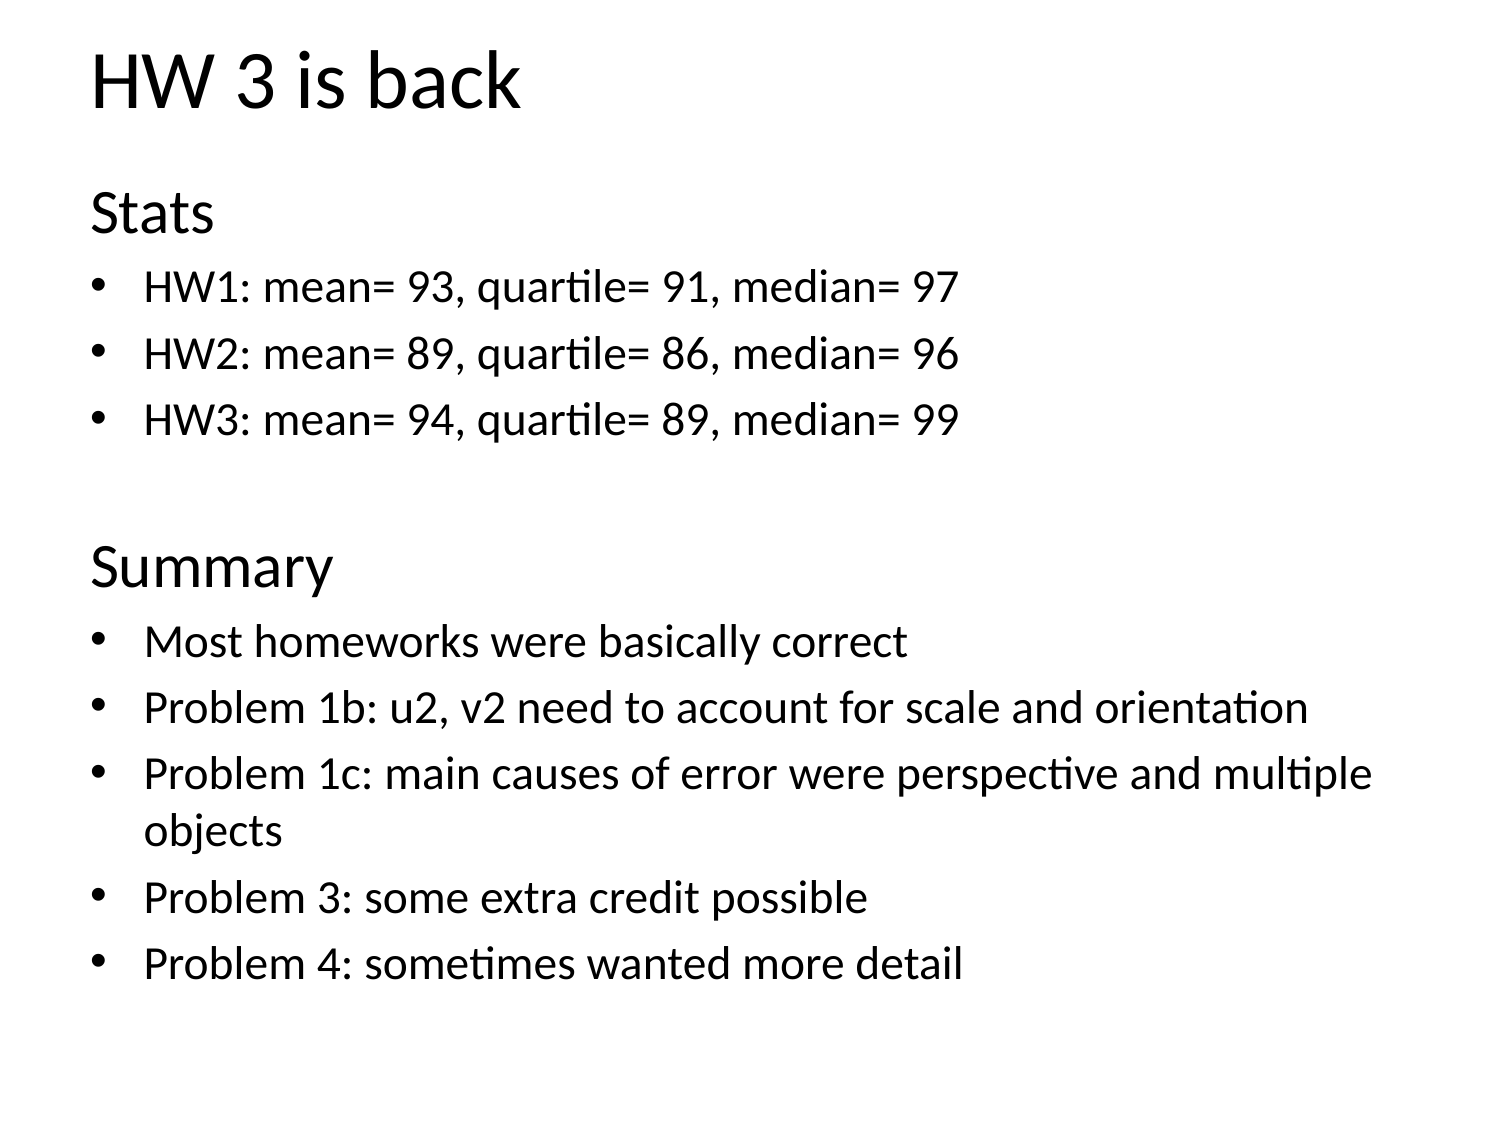

# HW 3 is back
Stats
HW1: mean= 93, quartile= 91, median= 97
HW2: mean= 89, quartile= 86, median= 96
HW3: mean= 94, quartile= 89, median= 99

Summary
Most homeworks were basically correct
Problem 1b: u2, v2 need to account for scale and orientation
Problem 1c: main causes of error were perspective and multiple objects
Problem 3: some extra credit possible
Problem 4: sometimes wanted more detail